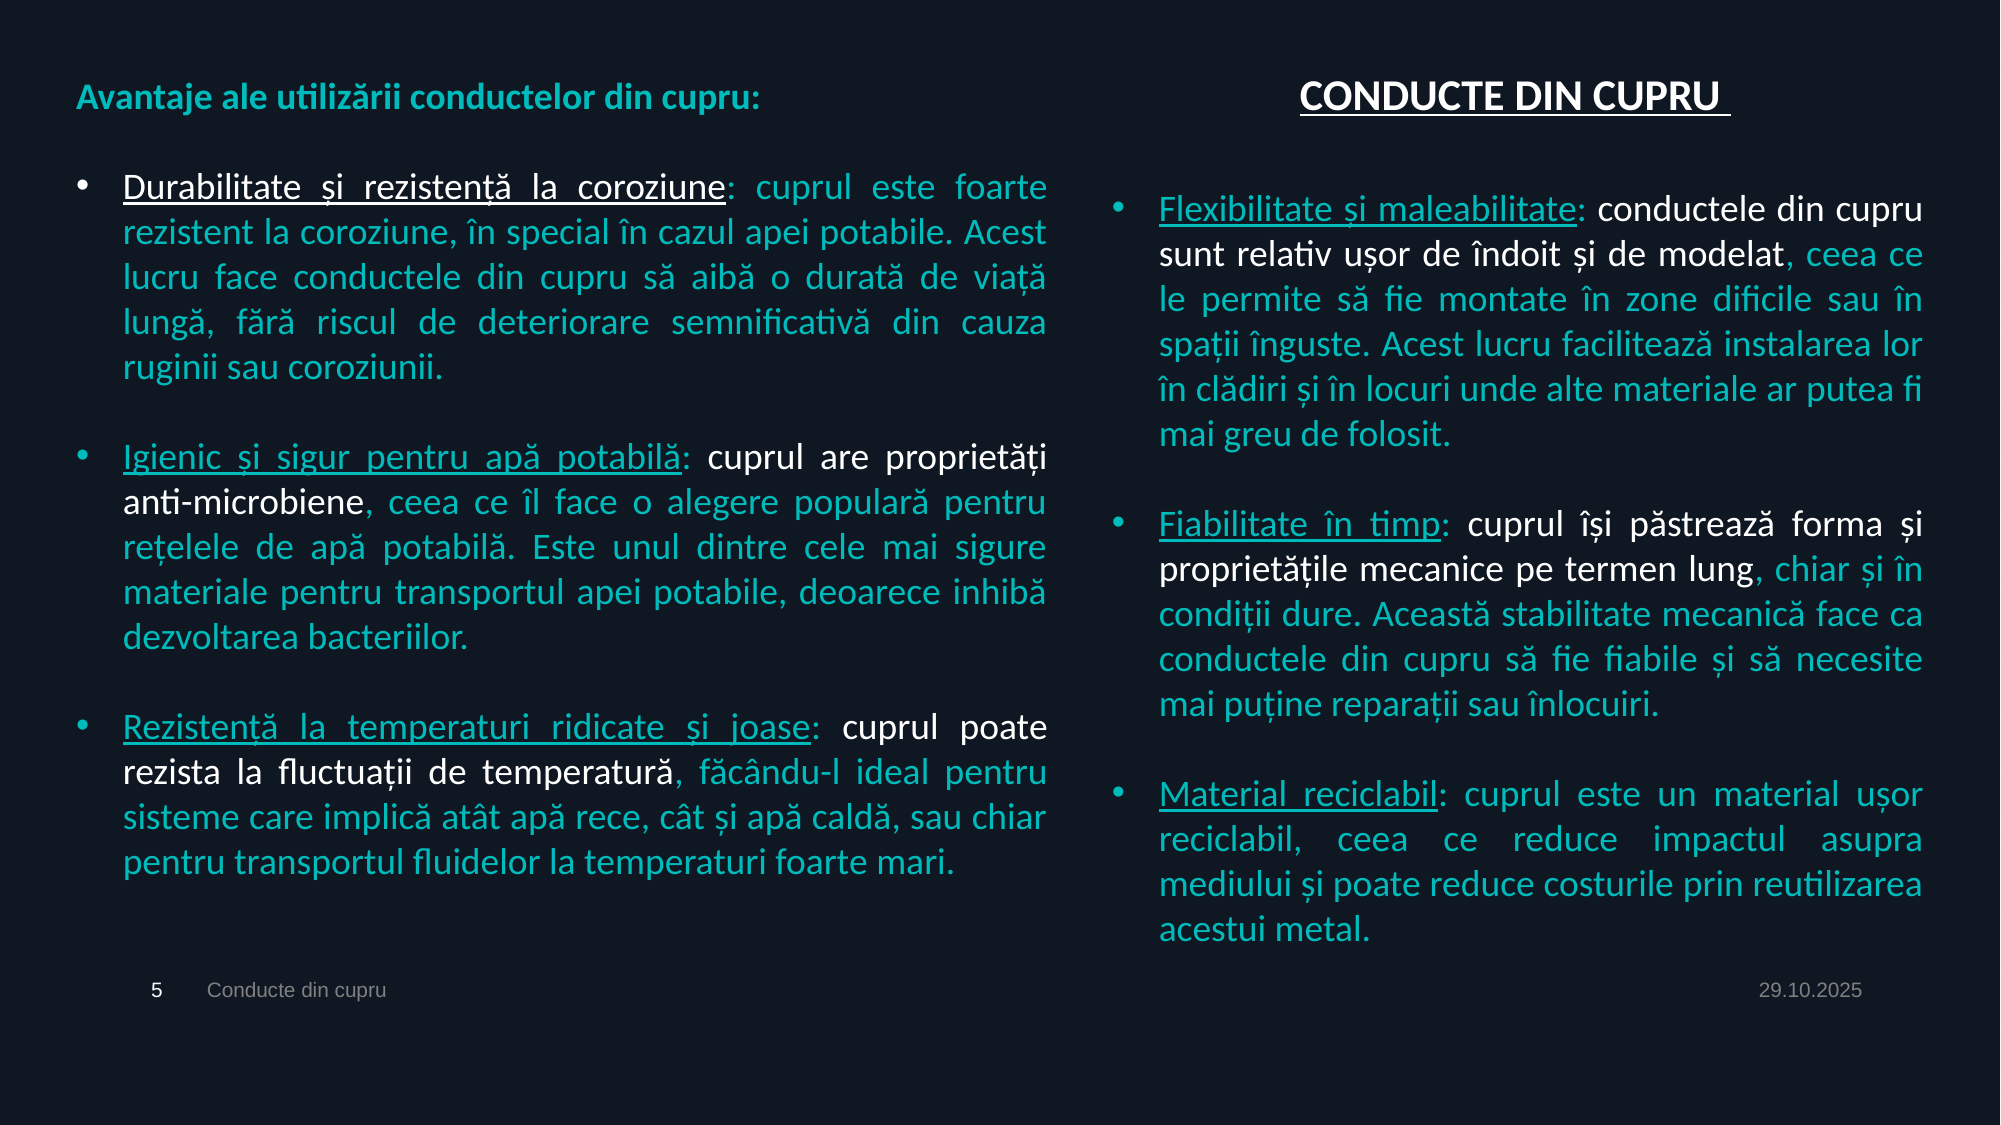

Avantaje ale utilizării conductelor din cupru:

Durabilitate și rezistență la coroziune: cuprul este foarte rezistent la coroziune, în special în cazul apei potabile. Acest lucru face conductele din cupru să aibă o durată de viață lungă, fără riscul de deteriorare semnificativă din cauza ruginii sau coroziunii.

Igienic și sigur pentru apă potabilă: cuprul are proprietăți anti-microbiene, ceea ce îl face o alegere populară pentru rețelele de apă potabilă. Este unul dintre cele mai sigure materiale pentru transportul apei potabile, deoarece inhibă dezvoltarea bacteriilor.

Rezistență la temperaturi ridicate și joase: cuprul poate rezista la fluctuații de temperatură, făcându-l ideal pentru sisteme care implică atât apă rece, cât și apă caldă, sau chiar pentru transportul fluidelor la temperaturi foarte mari.
CONDUCTE DIN CUPRU
Flexibilitate și maleabilitate: conductele din cupru sunt relativ ușor de îndoit și de modelat, ceea ce le permite să fie montate în zone dificile sau în spații înguste. Acest lucru facilitează instalarea lor în clădiri și în locuri unde alte materiale ar putea fi mai greu de folosit.

Fiabilitate în timp: cuprul își păstrează forma și proprietățile mecanice pe termen lung, chiar și în condiții dure. Această stabilitate mecanică face ca conductele din cupru să fie fiabile și să necesite mai puține reparații sau înlocuiri.

Material reciclabil: cuprul este un material ușor reciclabil, ceea ce reduce impactul asupra mediului și poate reduce costurile prin reutilizarea acestui metal.
Conducte din cupru
29.10.2025
5